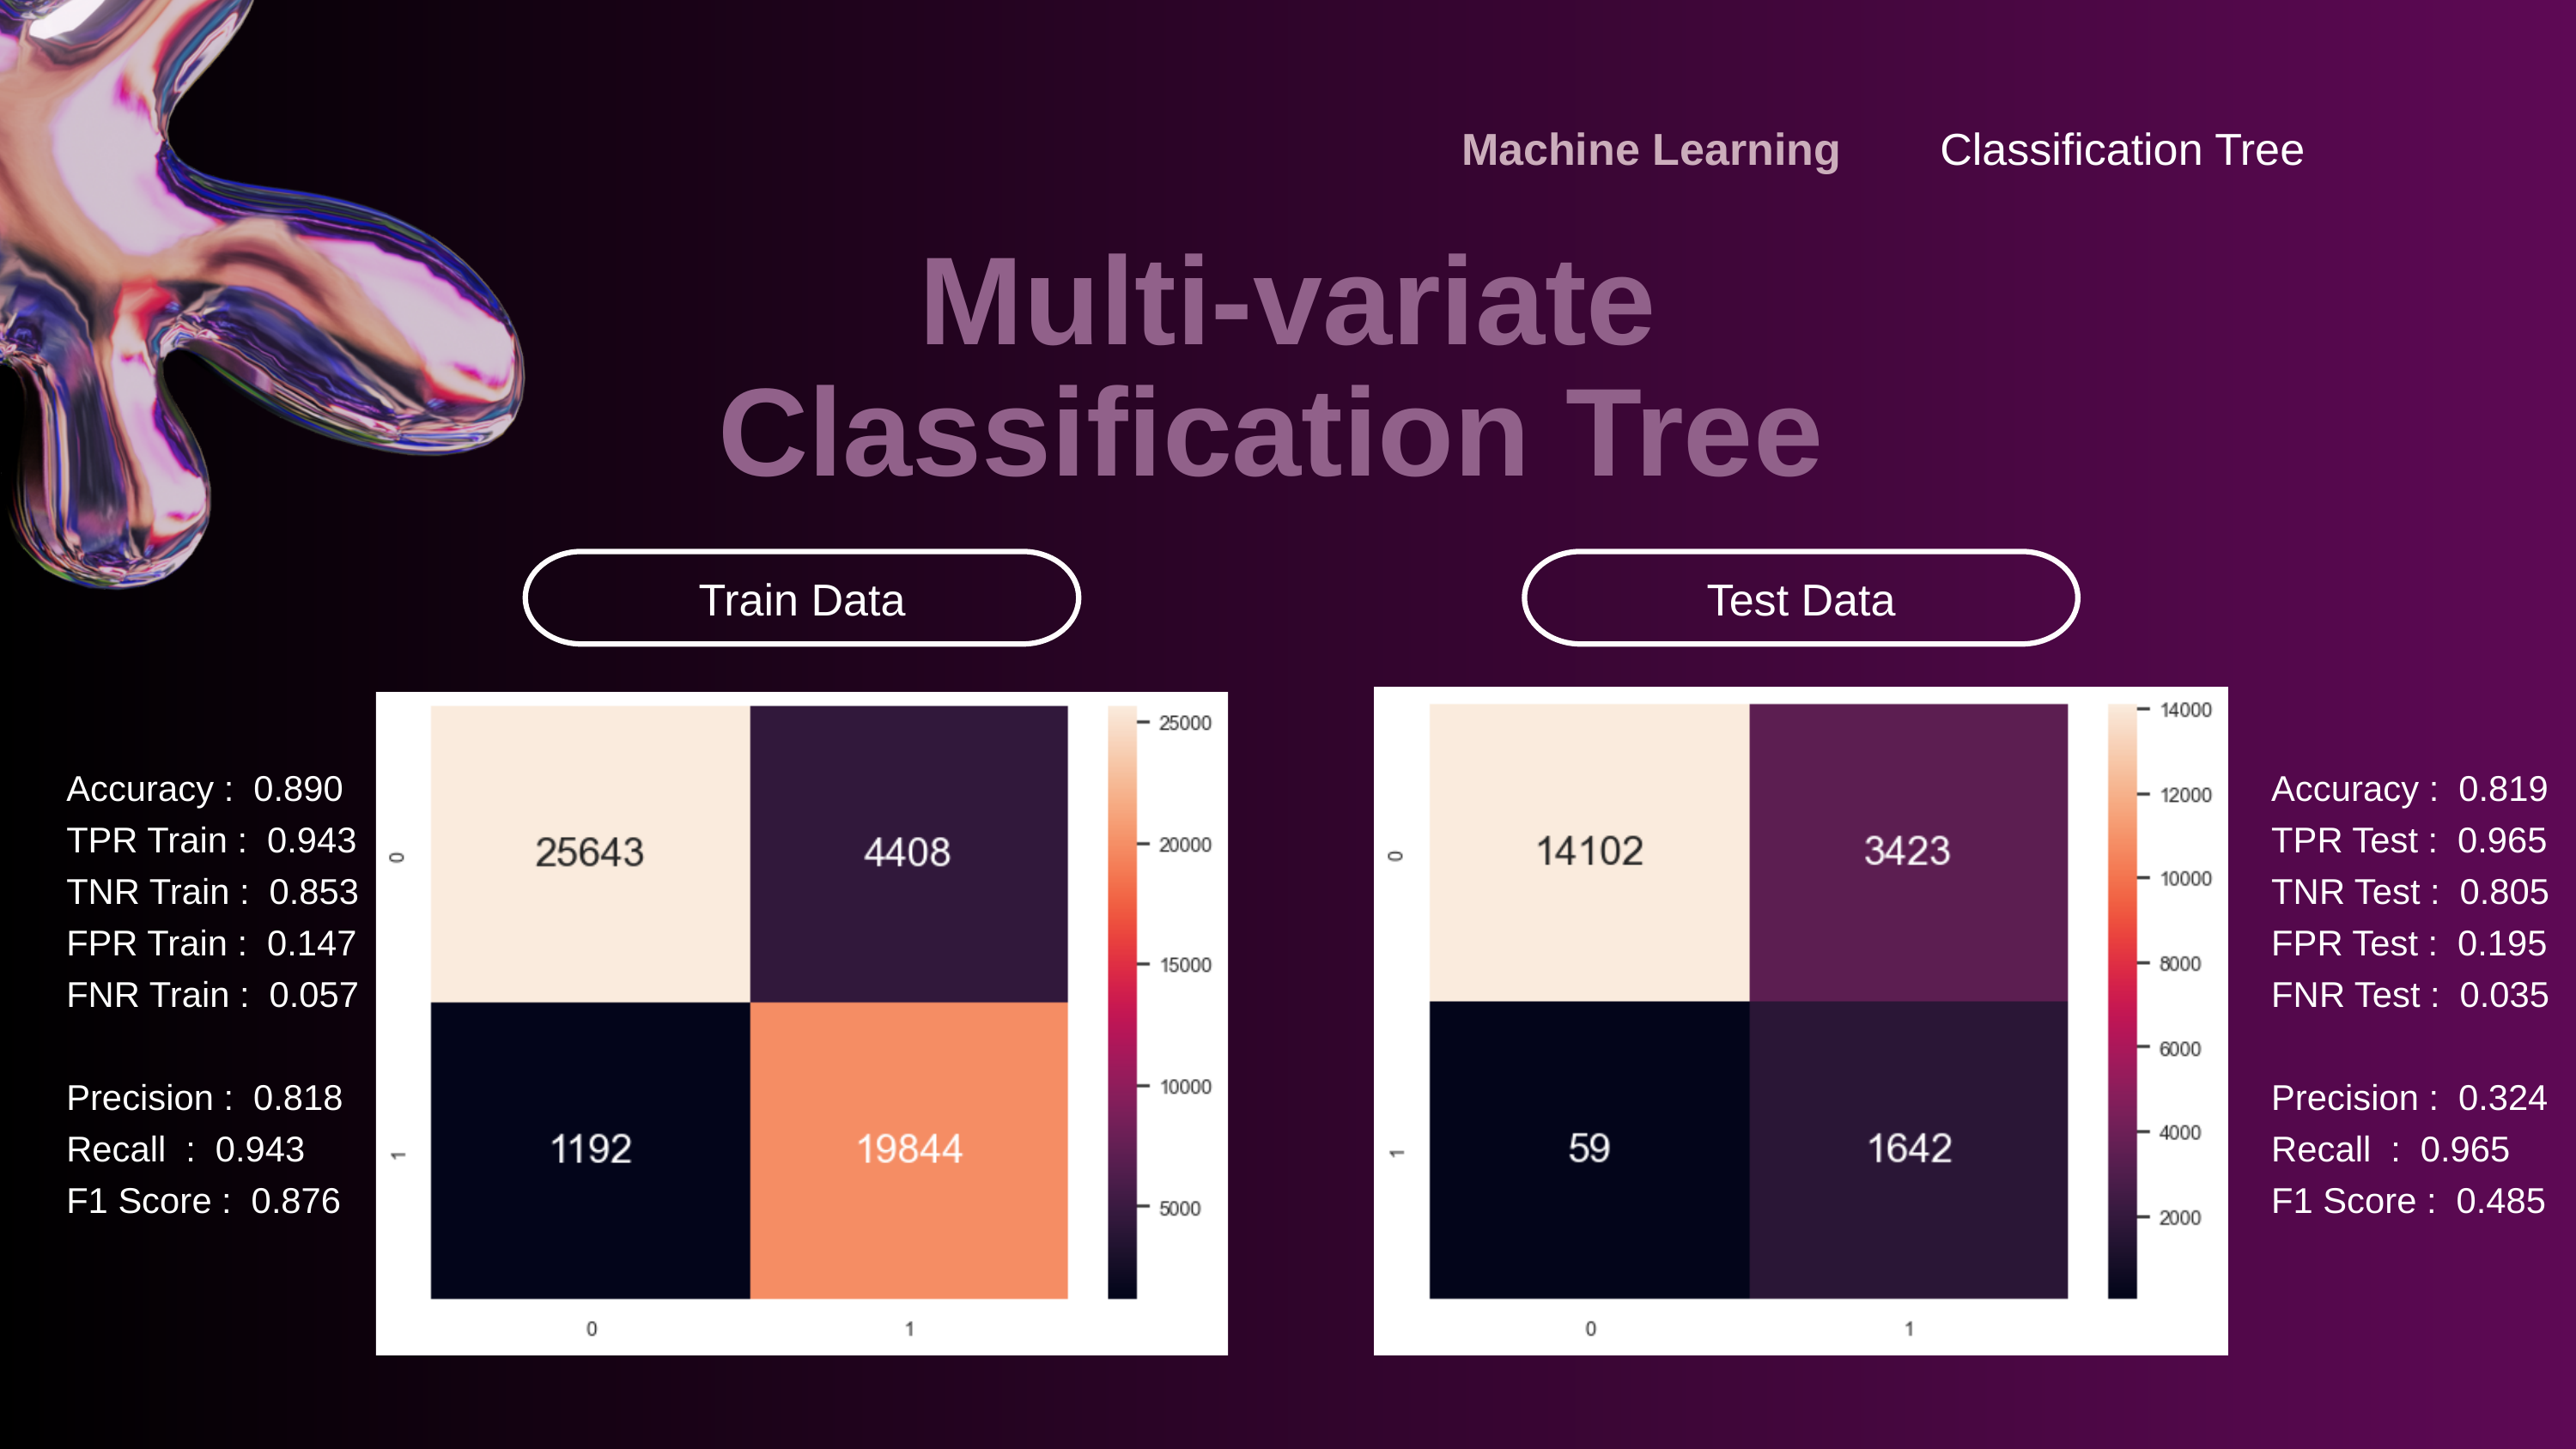

Machine Learning
Classification Tree
Multi-variate Classification Tree

Train Data
Test Data

Accuracy :  0.890
TPR Train :  0.943
TNR Train :  0.853
FPR Train :  0.147
FNR Train :  0.057

Precision :  0.818
Recall  :  0.943
F1 Score :  0.876
Accuracy :  0.819
TPR Test :  0.965
TNR Test :  0.805
FPR Test :  0.195
FNR Test :  0.035

Precision :  0.324
Recall  :  0.965
F1 Score :  0.485